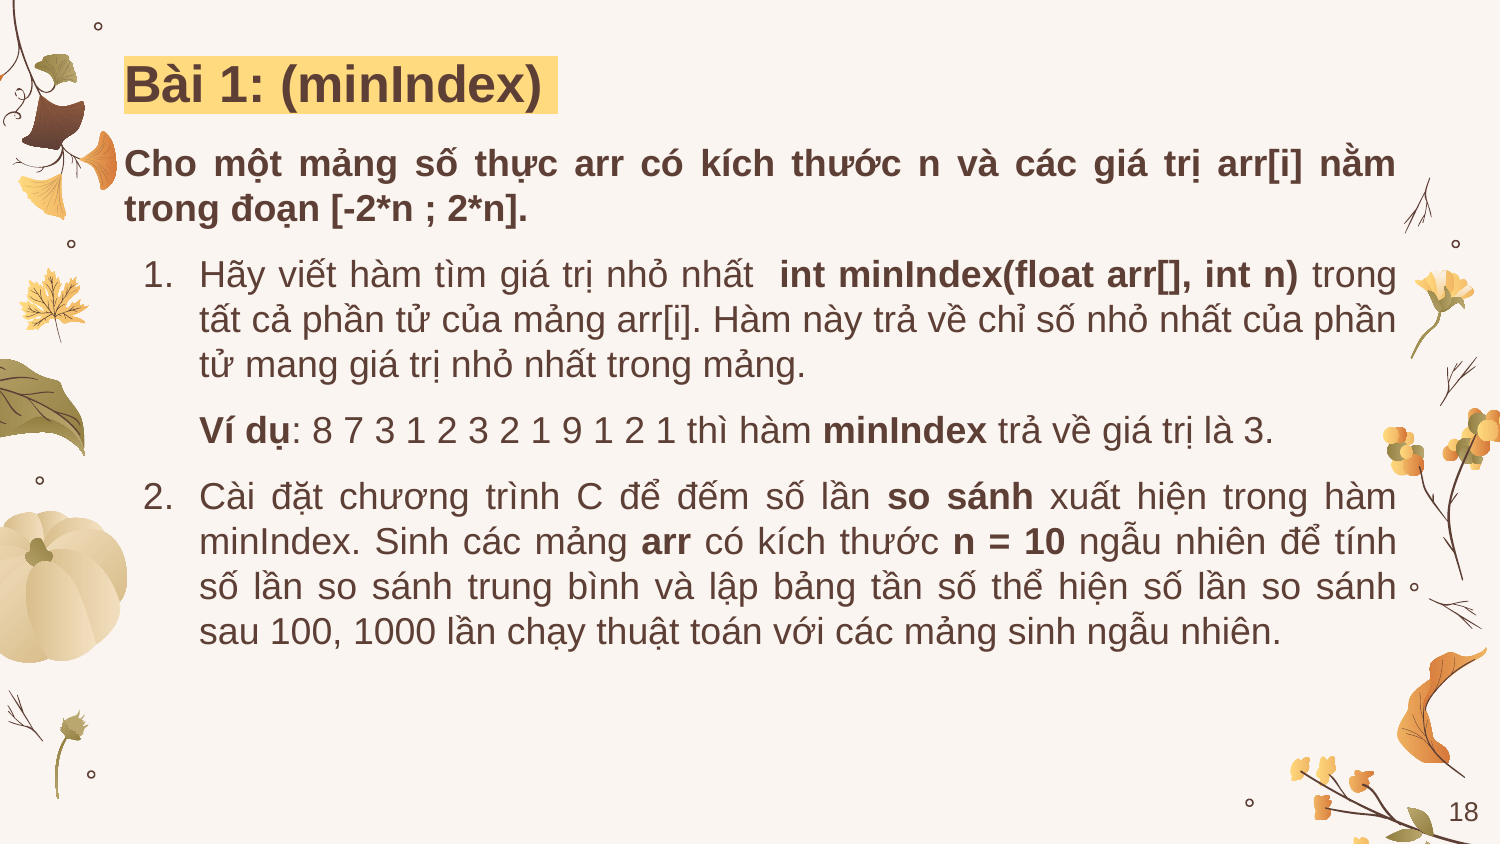

Bài 1: (minIndex)
Cho một mảng số thực arr có kích thước n và các giá trị arr[i] nằm trong đoạn [-2*n ; 2*n].
Hãy viết hàm tìm giá trị nhỏ nhất  int minIndex(float arr[], int n) trong tất cả phần tử của mảng arr[i]. Hàm này trả về chỉ số nhỏ nhất của phần tử mang giá trị nhỏ nhất trong mảng.
Ví dụ: 8 7 3 1 2 3 2 1 9 1 2 1 thì hàm minIndex trả về giá trị là 3.
Cài đặt chương trình C để đếm số lần so sánh xuất hiện trong hàm minIndex. Sinh các mảng arr có kích thước n = 10 ngẫu nhiên để tính số lần so sánh trung bình và lập bảng tần số thể hiện số lần so sánh sau 100, 1000 lần chạy thuật toán với các mảng sinh ngẫu nhiên.
18